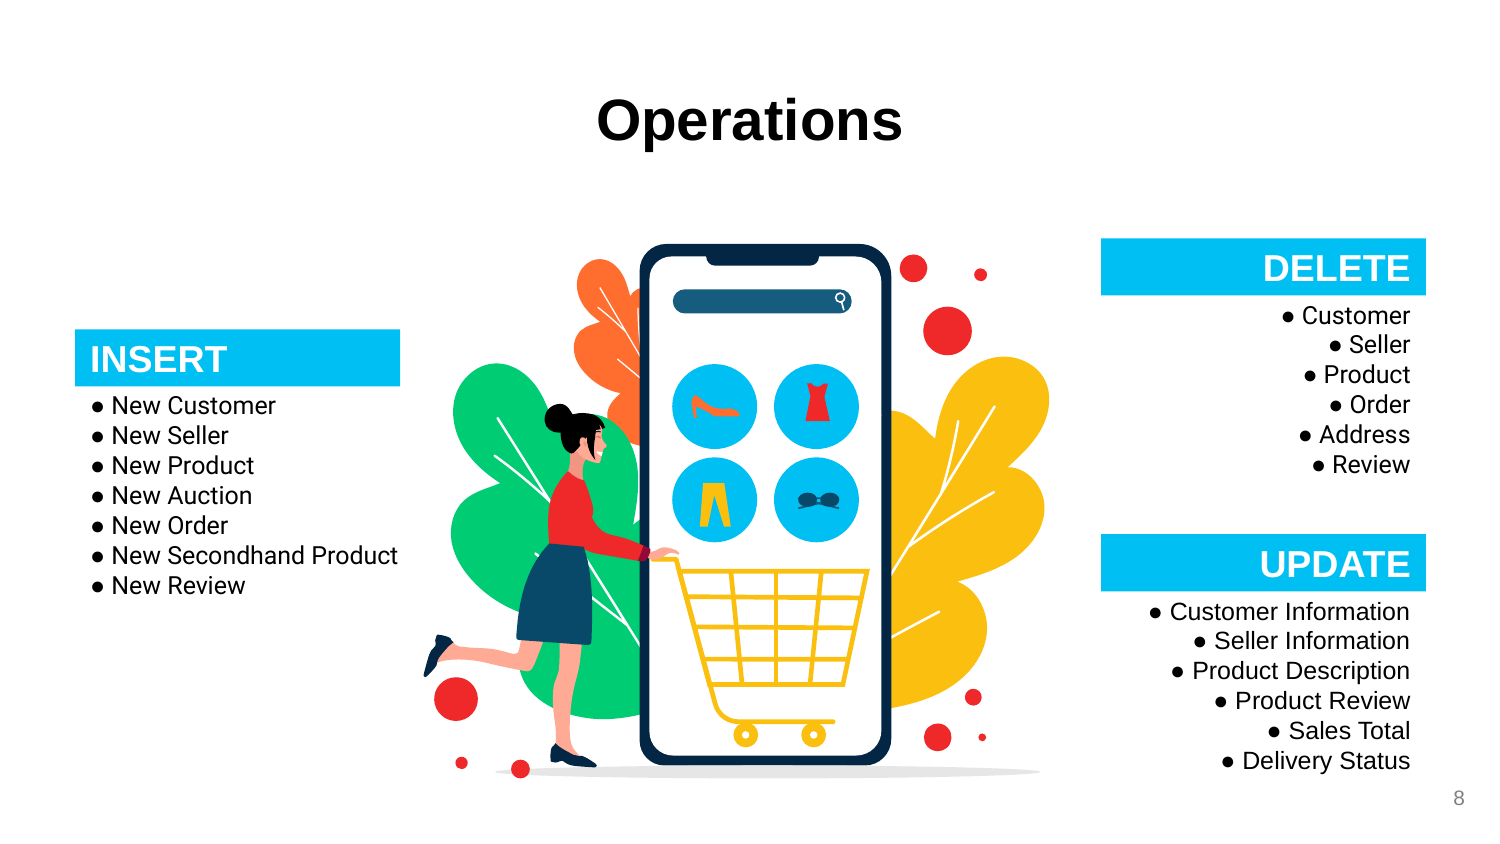

# Operations
DELETE
● Customer
● Seller
● Product
● Order
● Address
● Review

INSERT
● New Customer
● New Seller
● New Product
● New Auction
● New Order
● New Secondhand Product
● New Review

UPDATE
● Customer Information
● Seller Information
● Product Description
● Product Review
● Sales Total
● Delivery Status
8